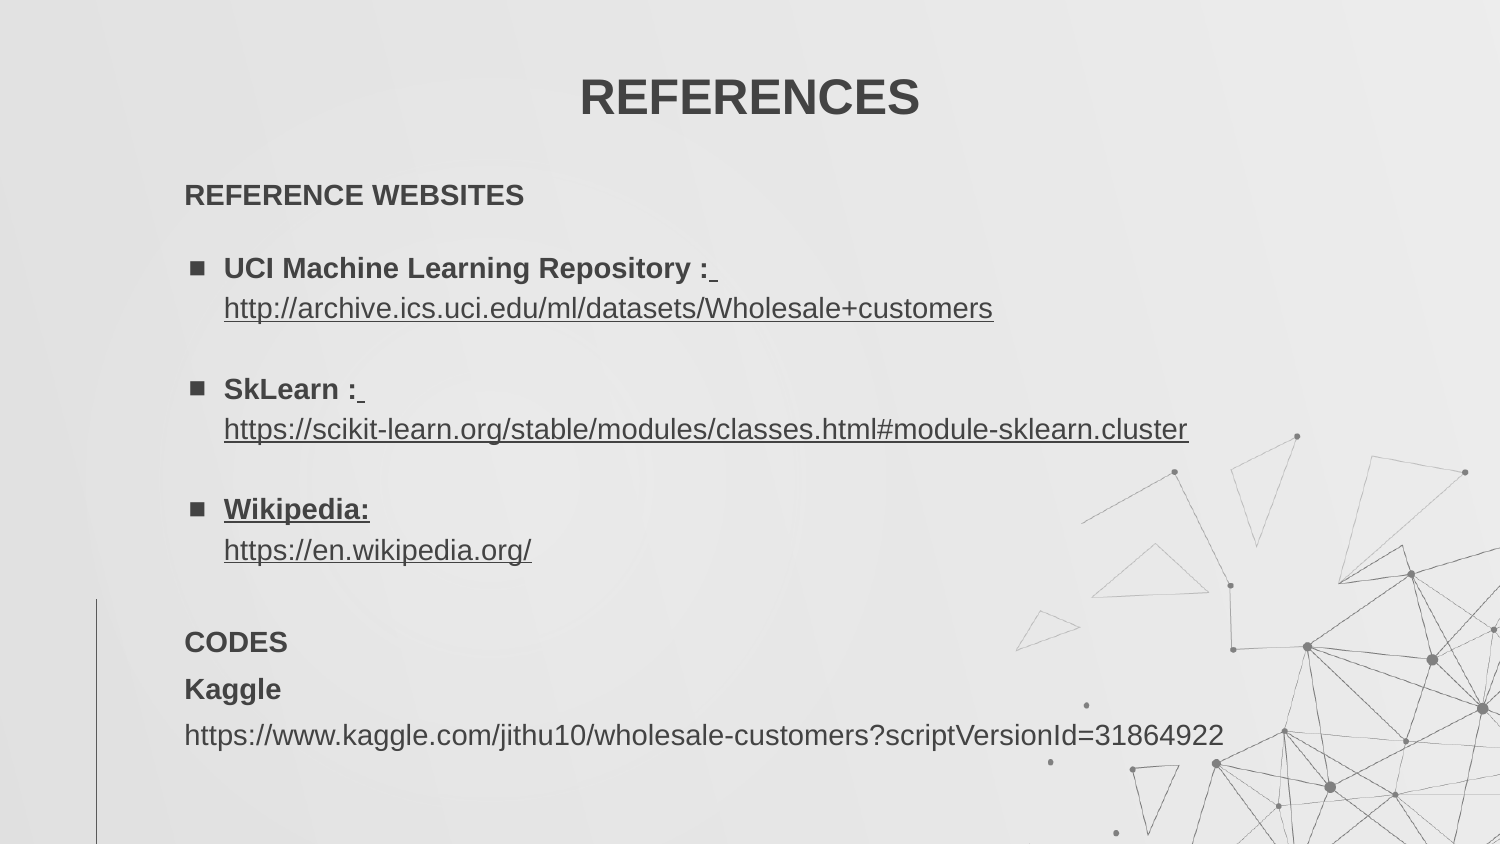

# REFERENCES

REFERENCE WEBSITES
UCI Machine Learning Repository : http://archive.ics.uci.edu/ml/datasets/Wholesale+customers

SkLearn : https://scikit-learn.org/stable/modules/classes.html#module-sklearn.cluster

Wikipedia:
https://en.wikipedia.org/

CODES
Kaggle
https://www.kaggle.com/jithu10/wholesale-customers?scriptVersionId=31864922